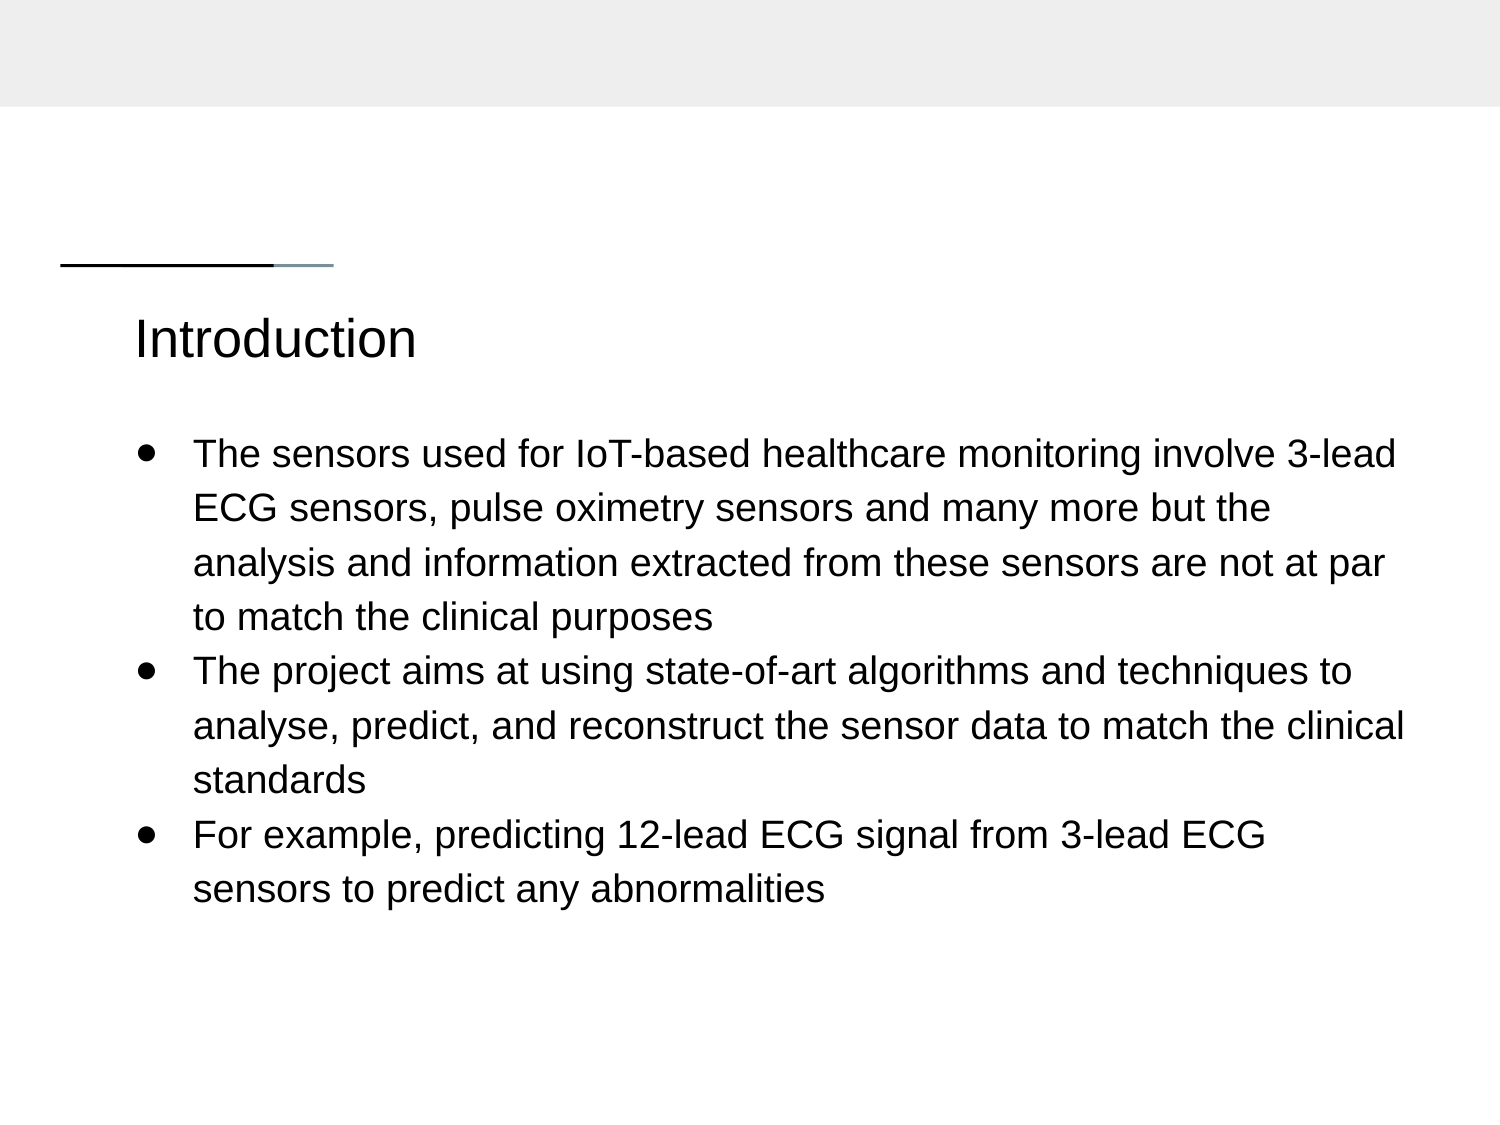

# Introduction
The sensors used for IoT-based healthcare monitoring involve 3-lead ECG sensors, pulse oximetry sensors and many more but the analysis and information extracted from these sensors are not at par to match the clinical purposes
The project aims at using state-of-art algorithms and techniques to analyse, predict, and reconstruct the sensor data to match the clinical standards
For example, predicting 12-lead ECG signal from 3-lead ECG sensors to predict any abnormalities